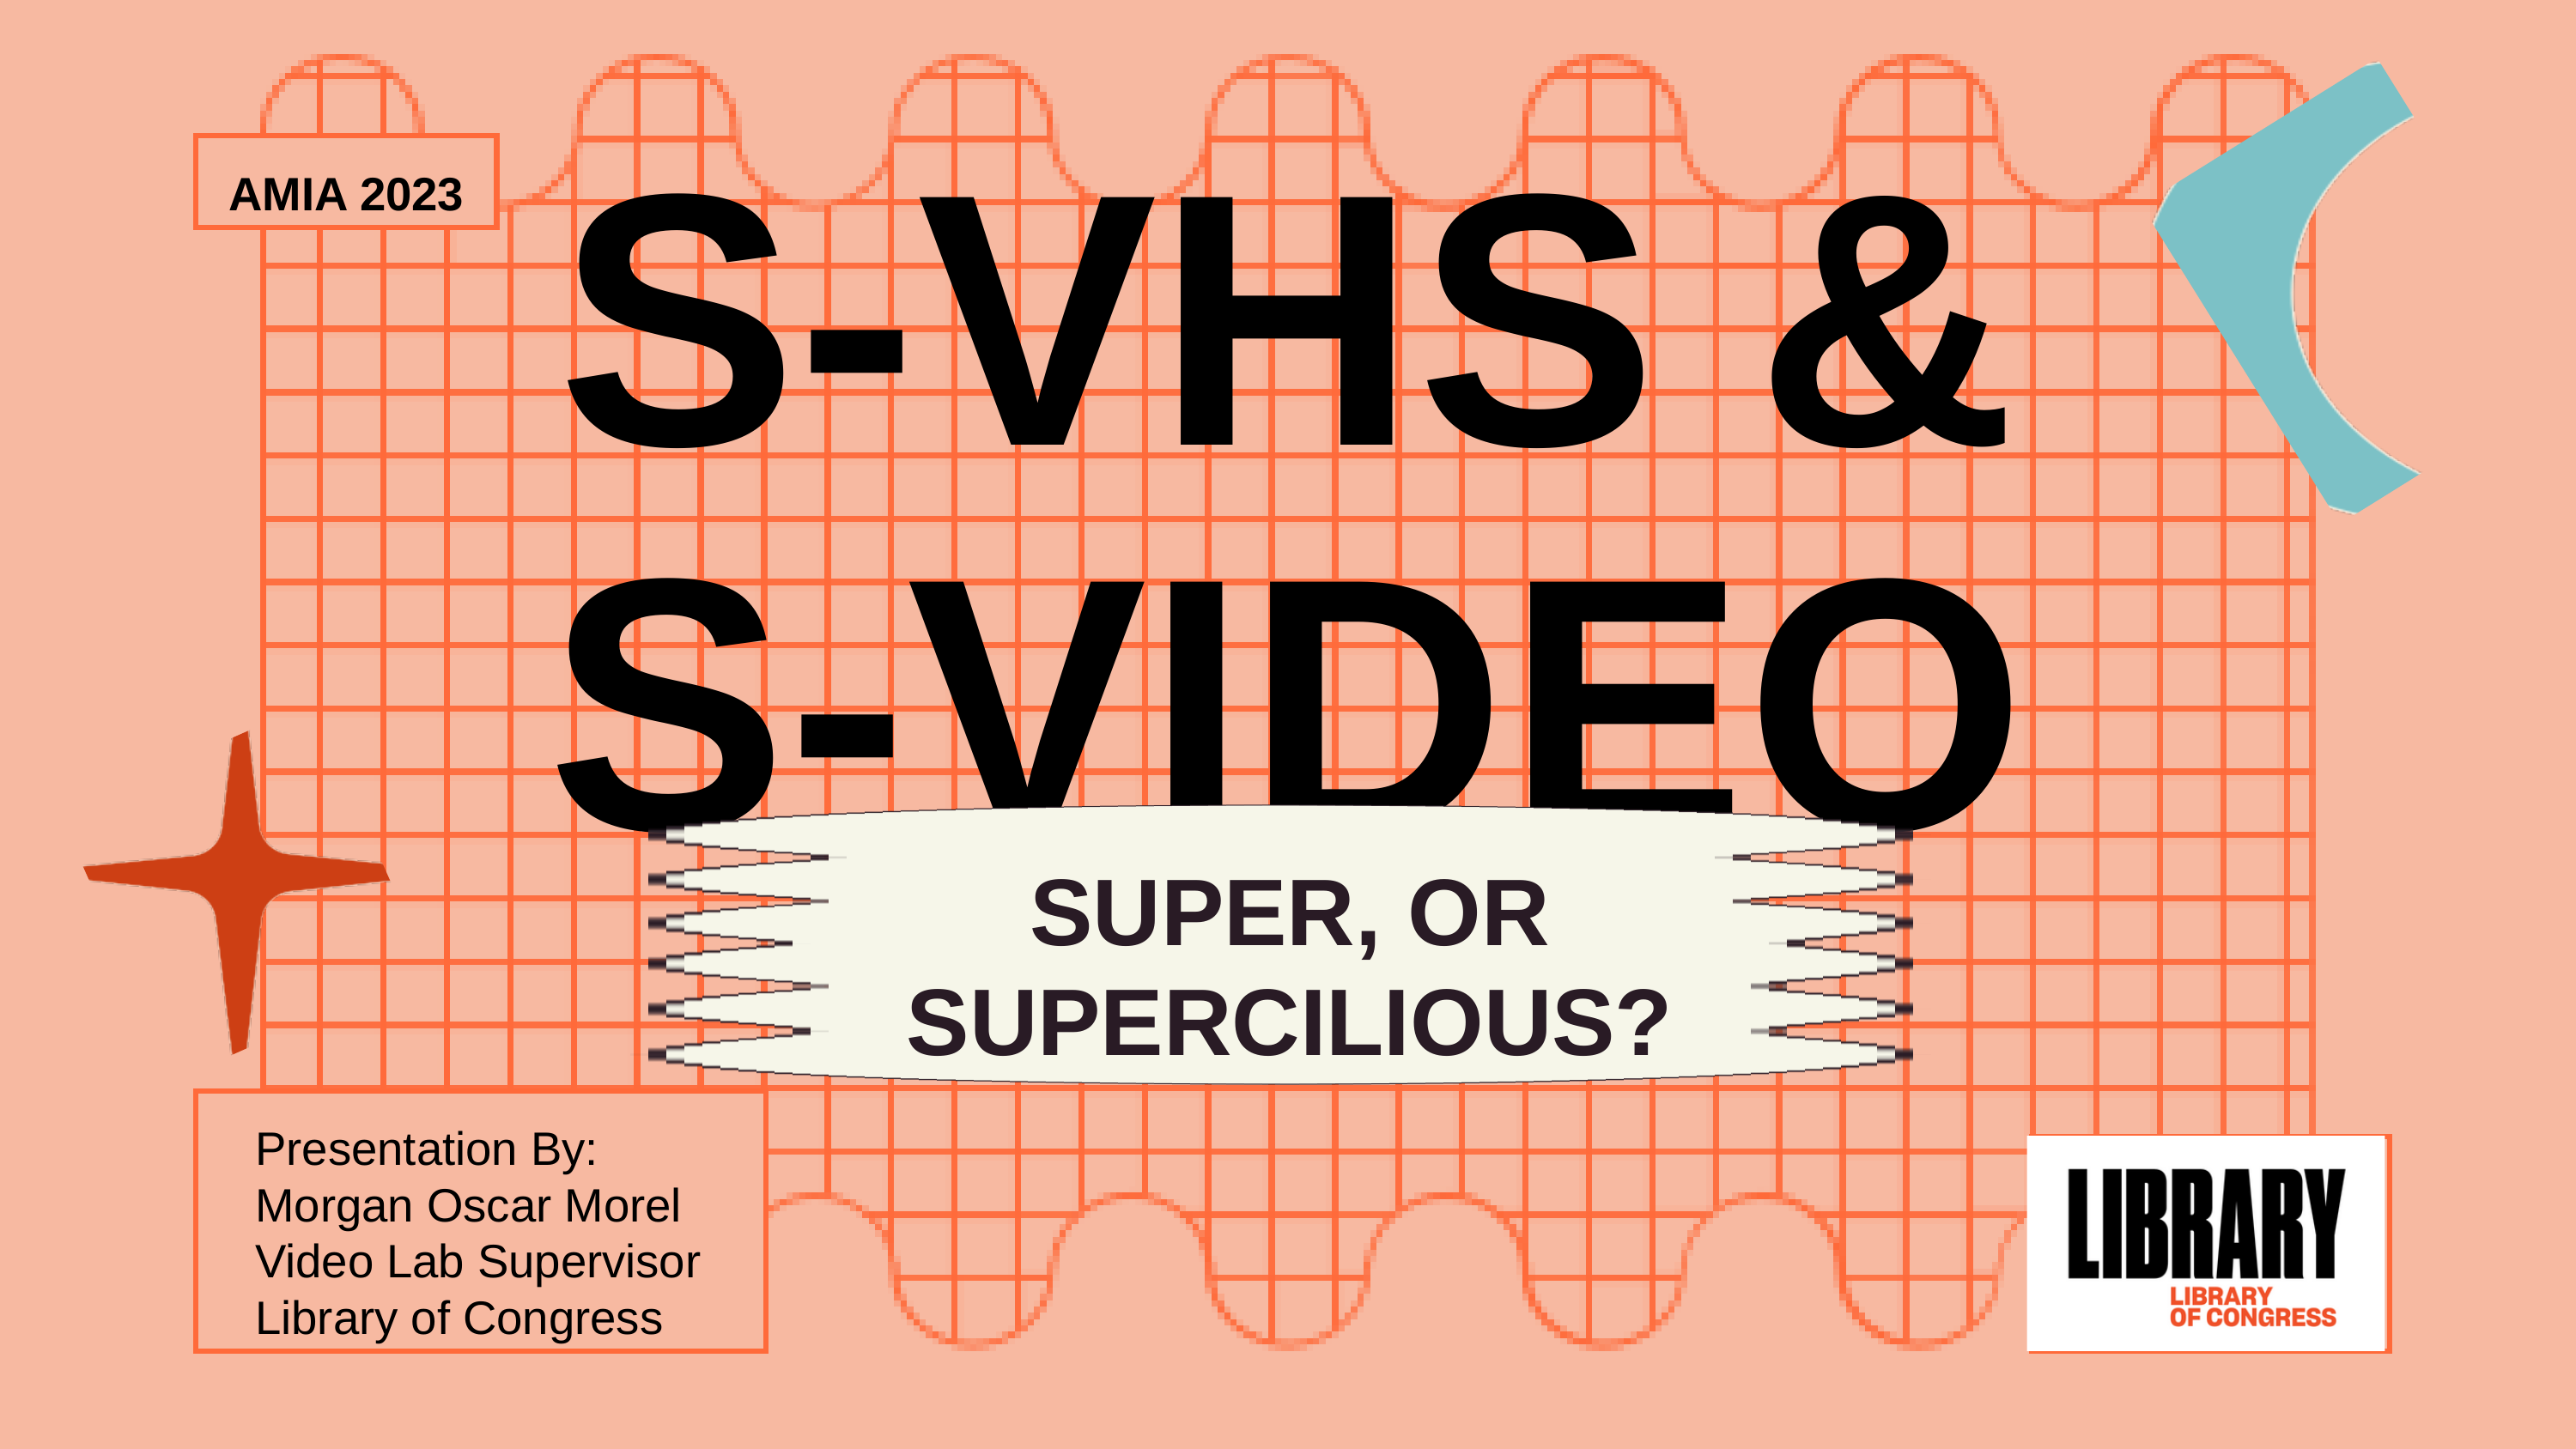

AMIA 2023
S-VHS &
S-VIDEO

SUPER, OR SUPERCILIOUS?

    Presentation By:
    Morgan Oscar Morel
    Video Lab Supervisor
    Library of Congress